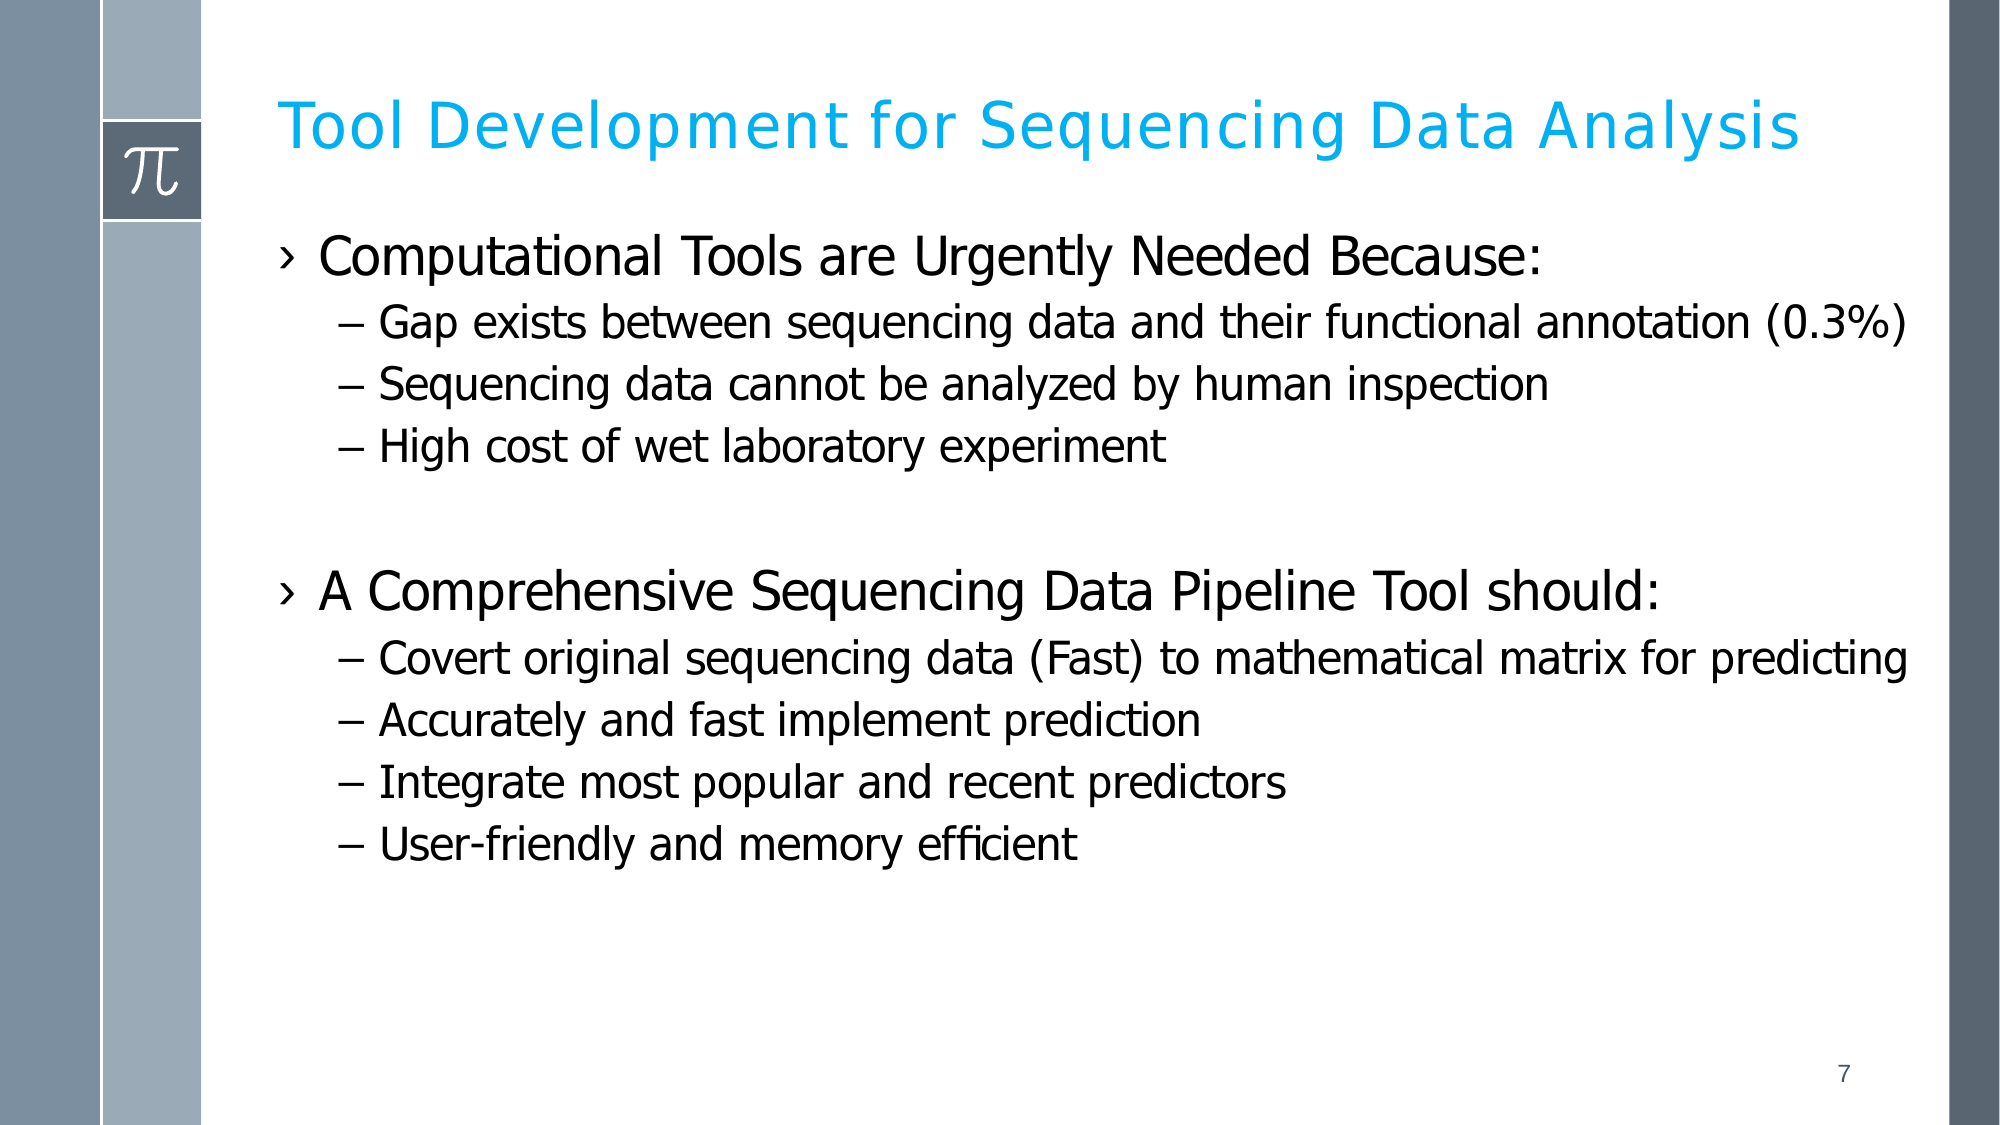

# Tool Development for Sequencing Data Analysis
Computational Tools are Urgently Needed Because:
Gap exists between sequencing data and their functional annotation (0.3%)
Sequencing data cannot be analyzed by human inspection
High cost of wet laboratory experiment

A Comprehensive Sequencing Data Pipeline Tool should:
Covert original sequencing data (Fast) to mathematical matrix for predicting
Accurately and fast implement prediction
Integrate most popular and recent predictors
User-friendly and memory efficient

7